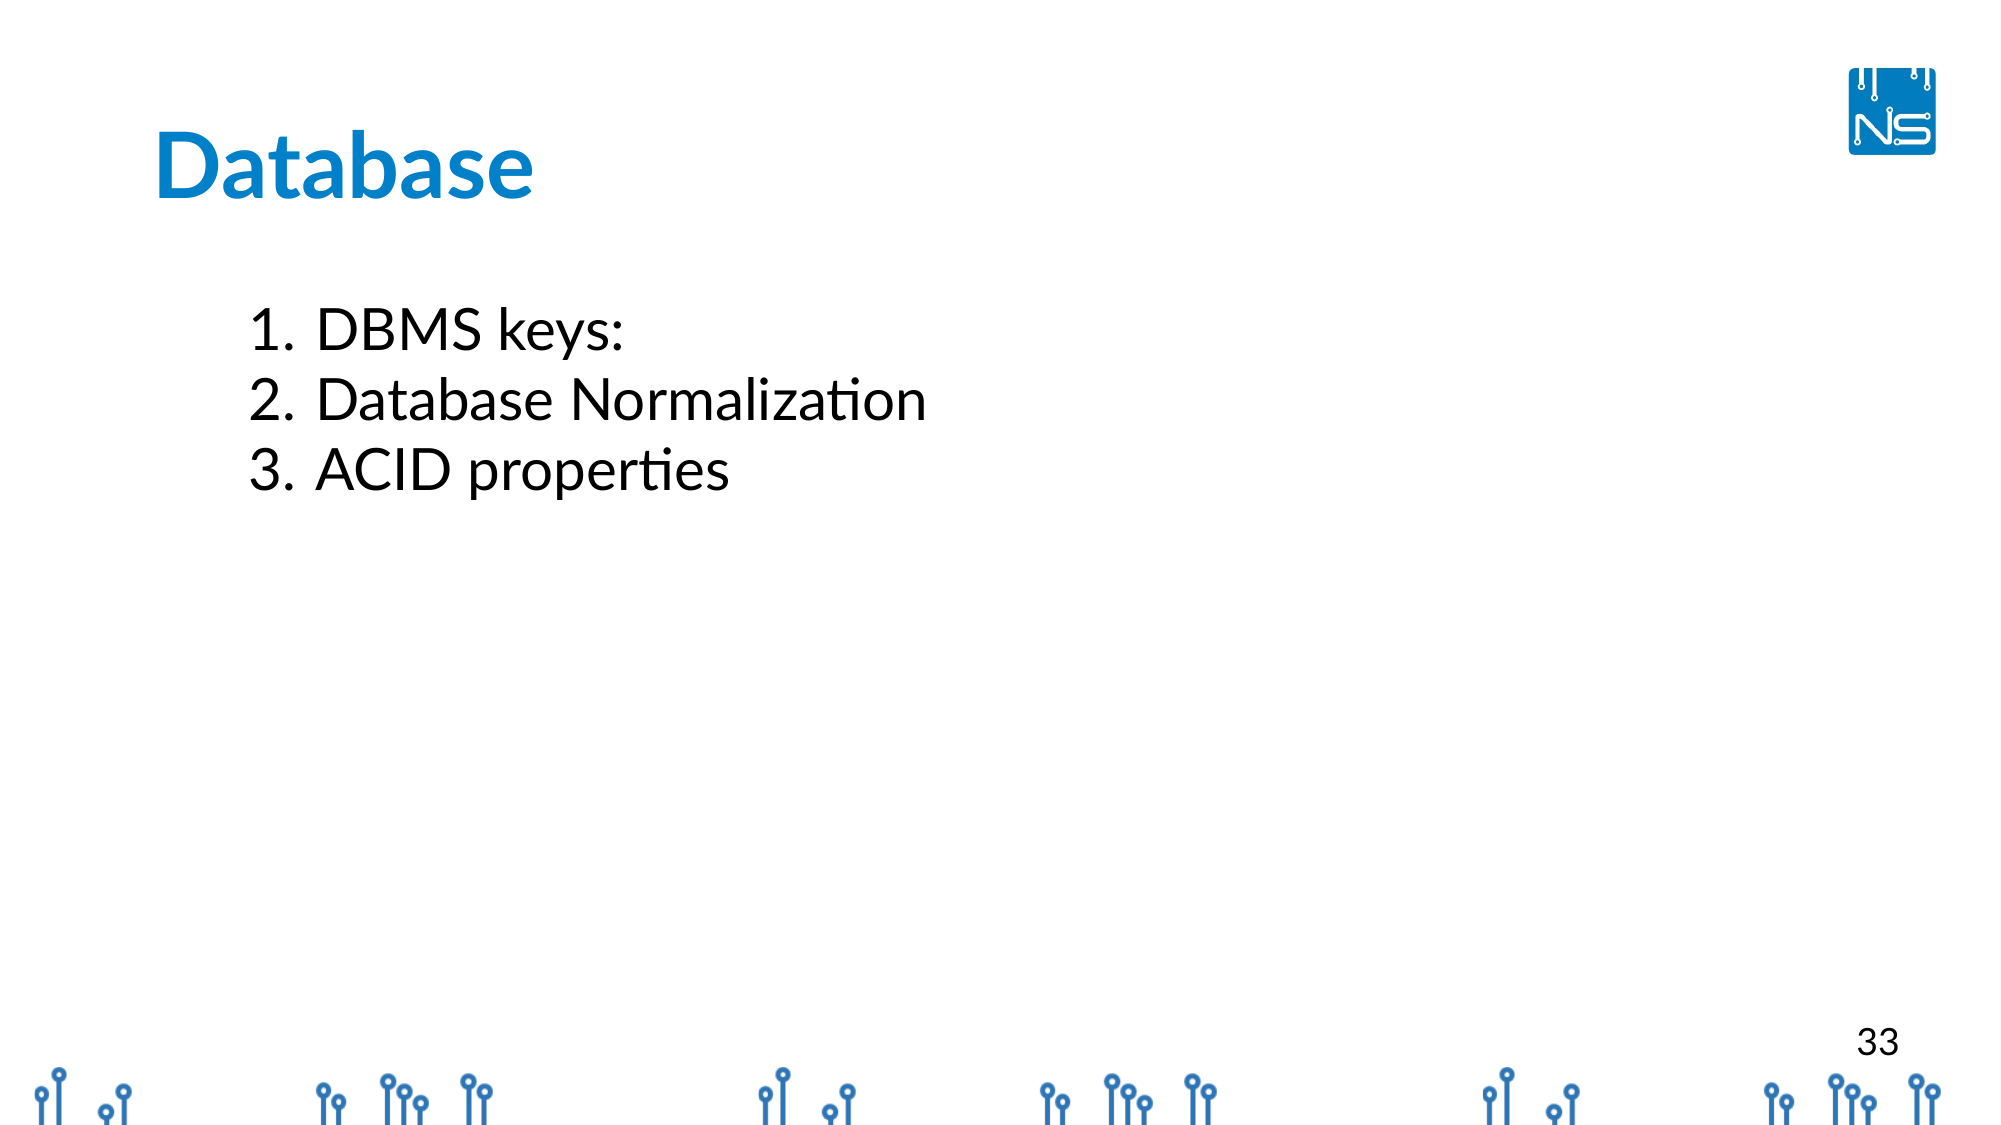

# Database
DBMS keys:
Database Normalization
ACID properties
33